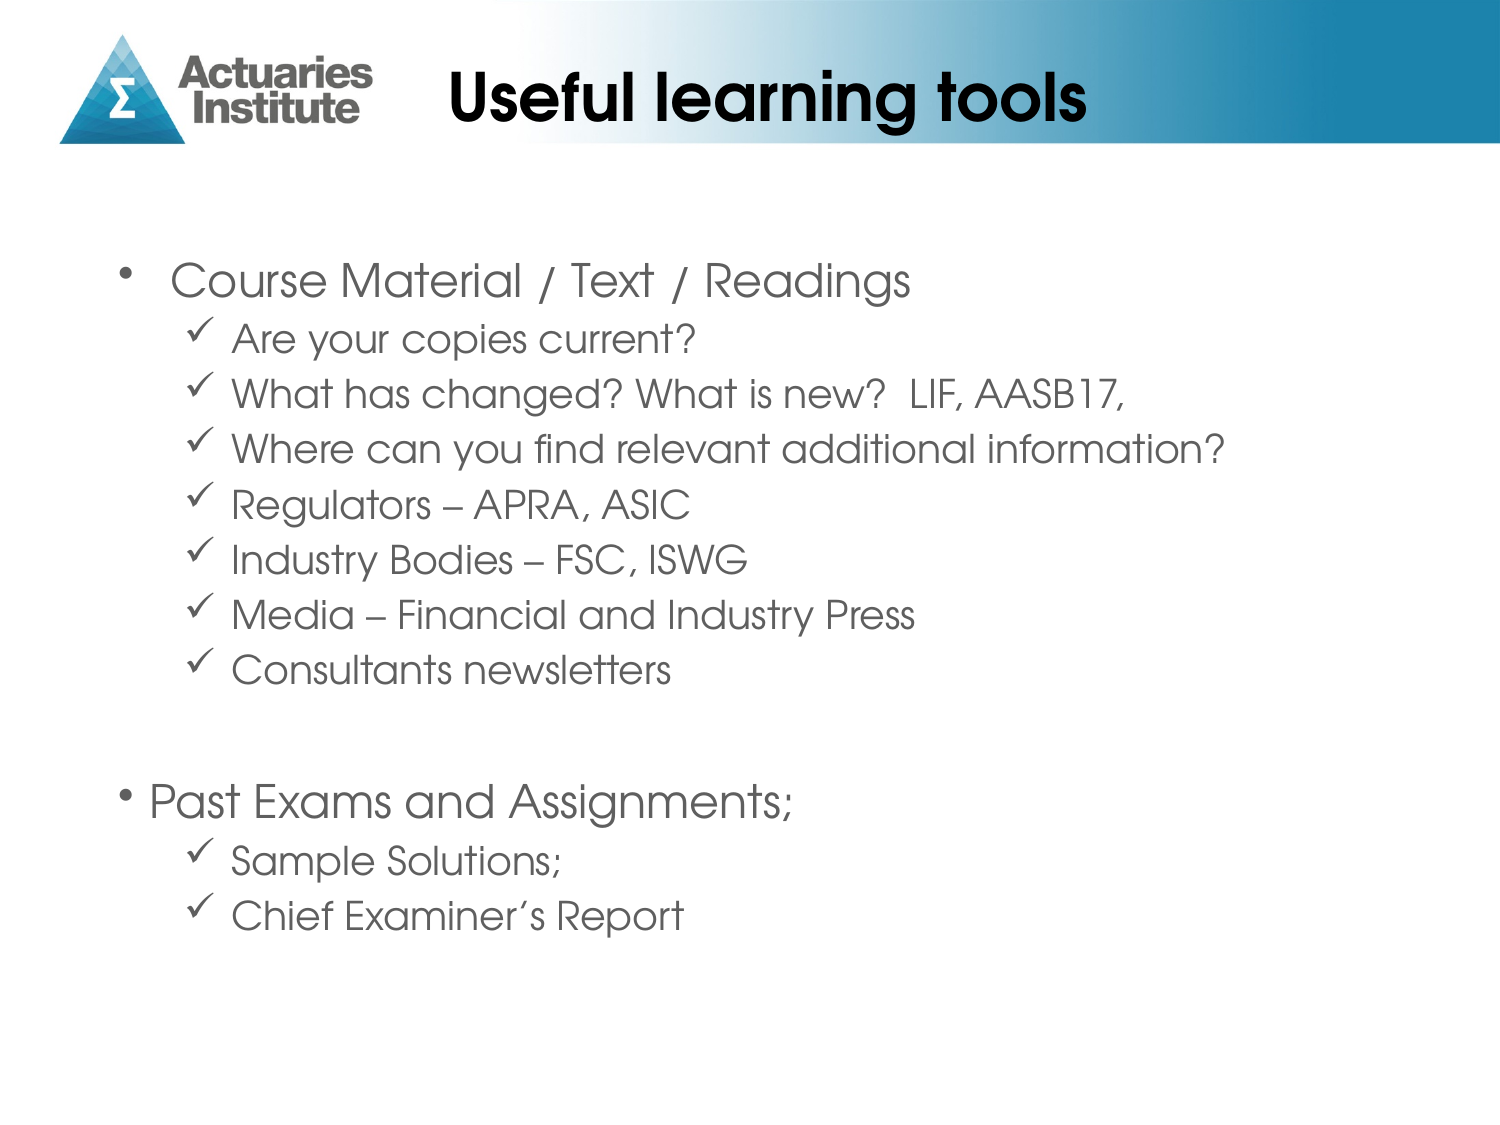

# Useful learning tools
Course Material / Text / Readings
Are your copies current?
What has changed? What is new?  LIF, AASB17,
Where can you find relevant additional information?
Regulators – APRA, ASIC
Industry Bodies – FSC, ISWG
Media – Financial and Industry Press
Consultants newsletters

Past Exams and Assignments;
Sample Solutions;
Chief Examiner’s Report